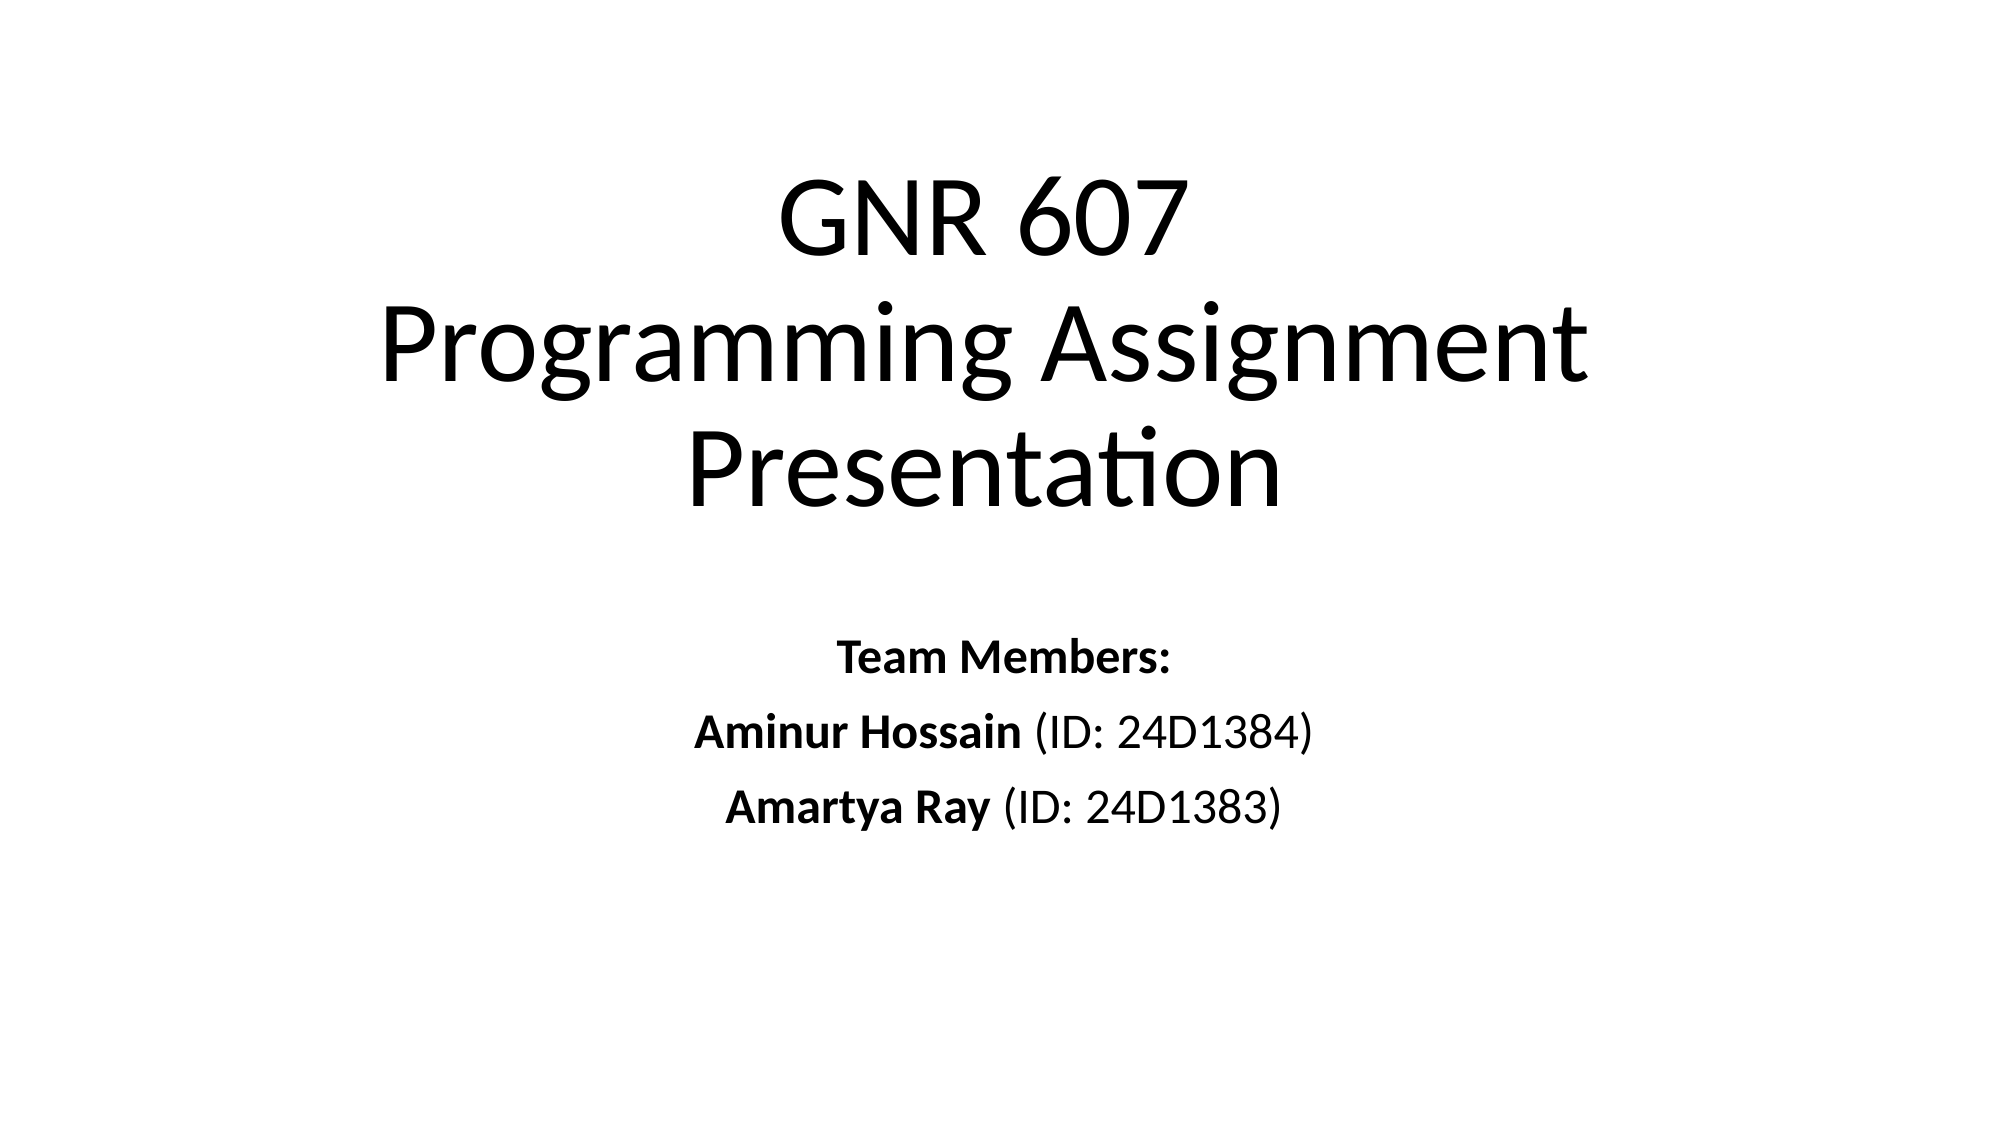

# GNR 607 Programming Assignment Presentation
Team Members:
Aminur Hossain (ID: 24D1384)
Amartya Ray (ID: 24D1383)